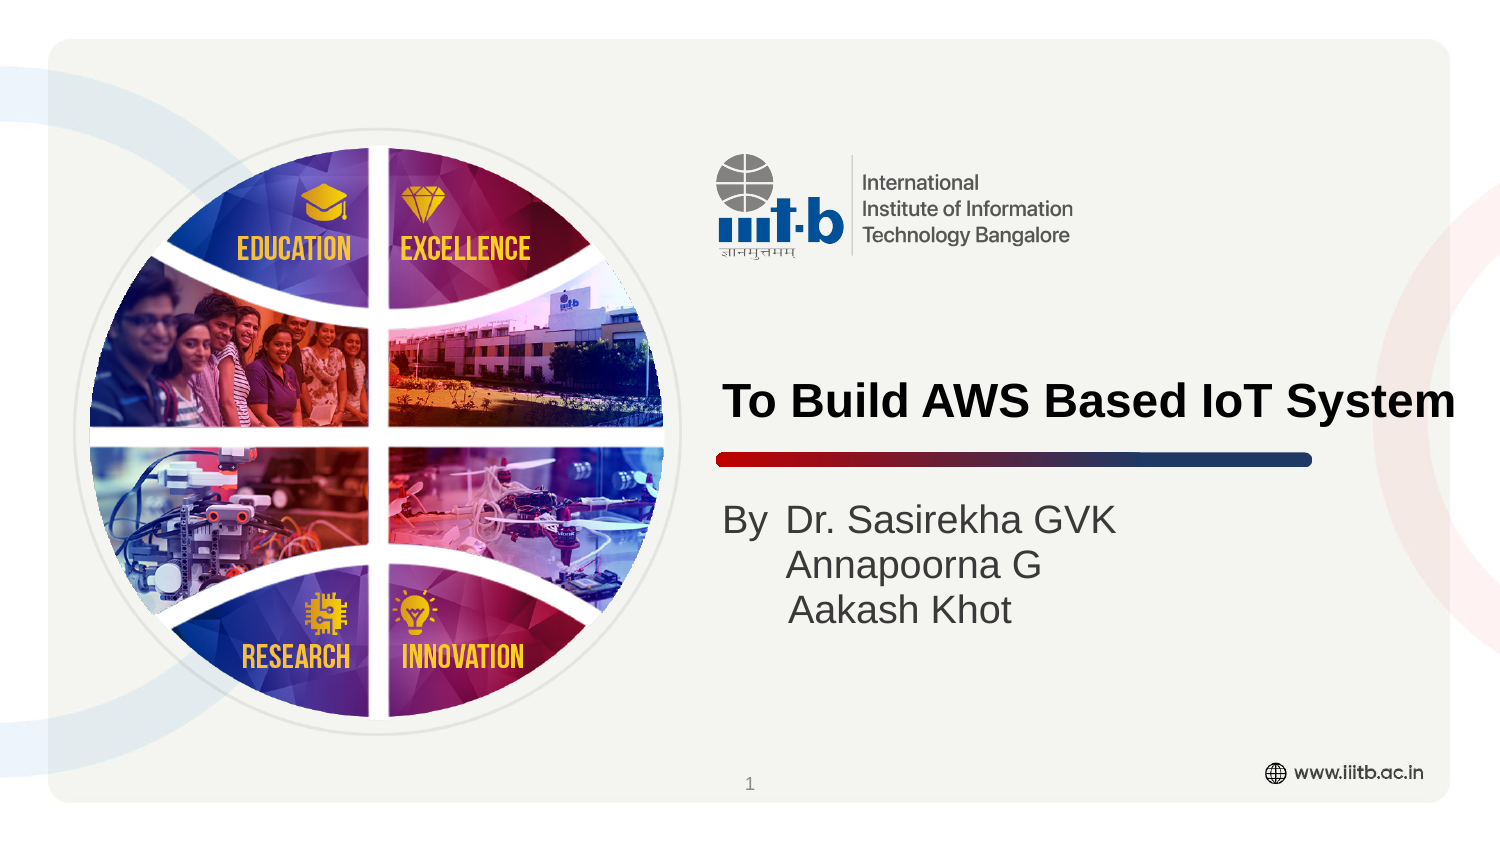

# To Build AWS Based IoT System
By  Dr. Sasirekha GVK
      Annapoorna G
      Aakash Khot
1